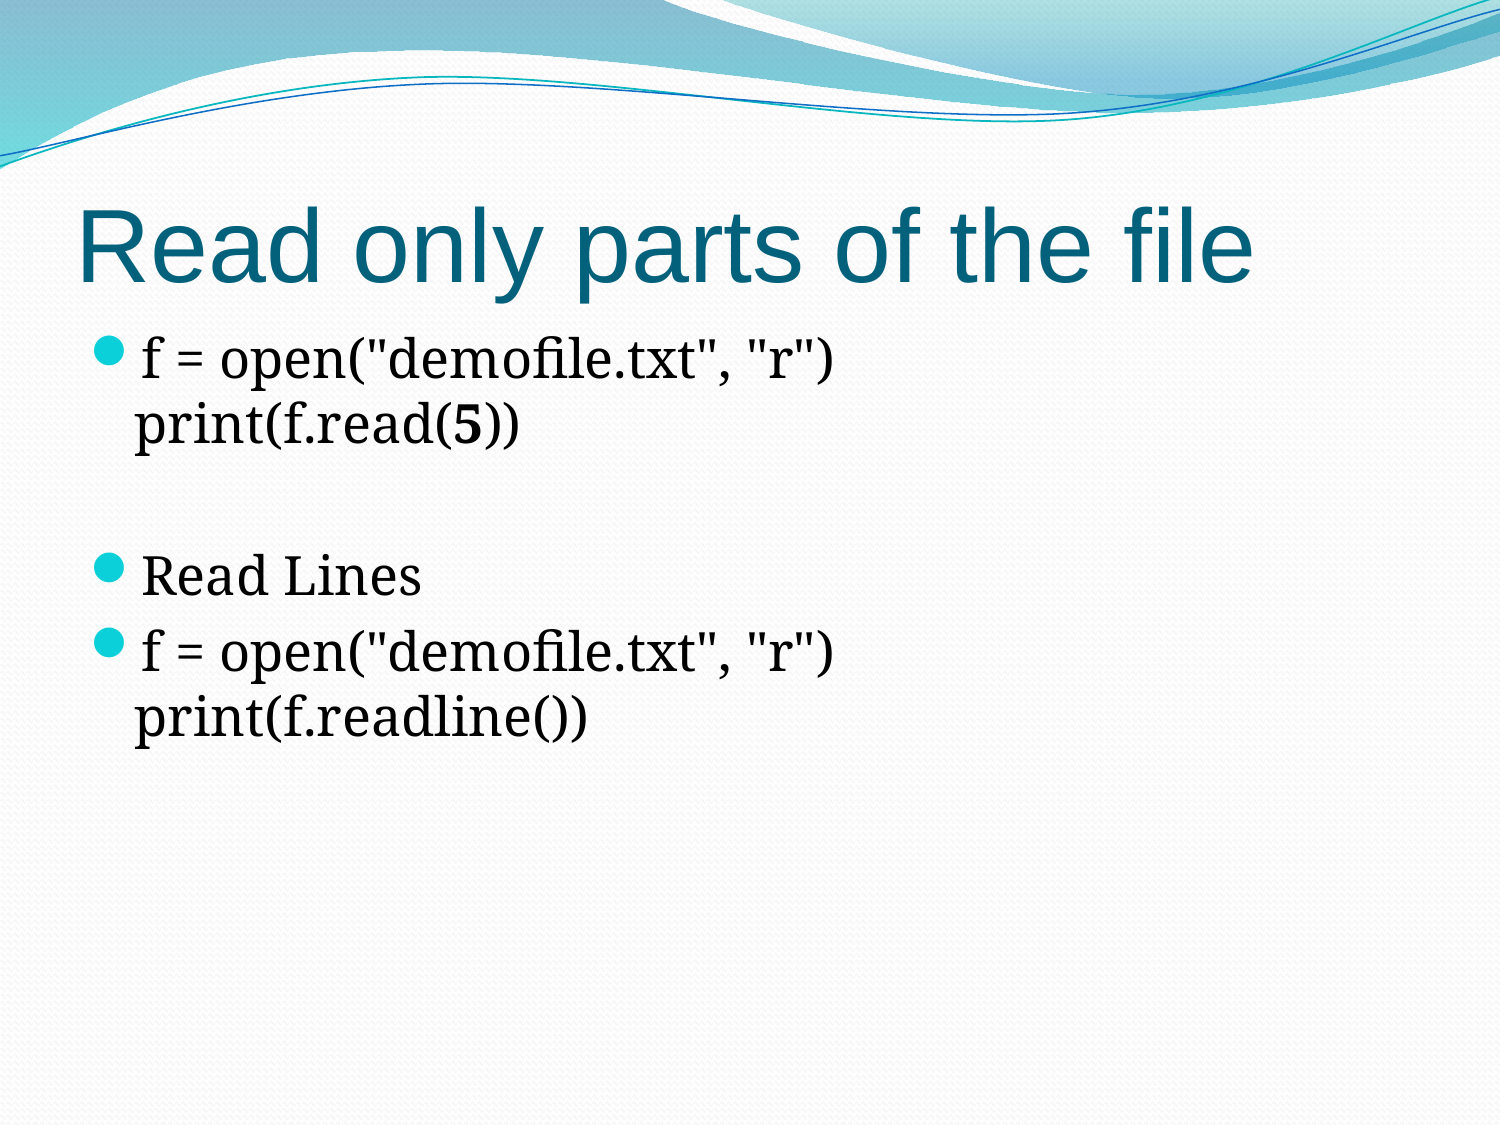

# Read only parts of the file
f = open("demofile.txt", "r")
print(f.read(5))

Read Lines
f = open("demofile.txt", "r")
print(f.readline())